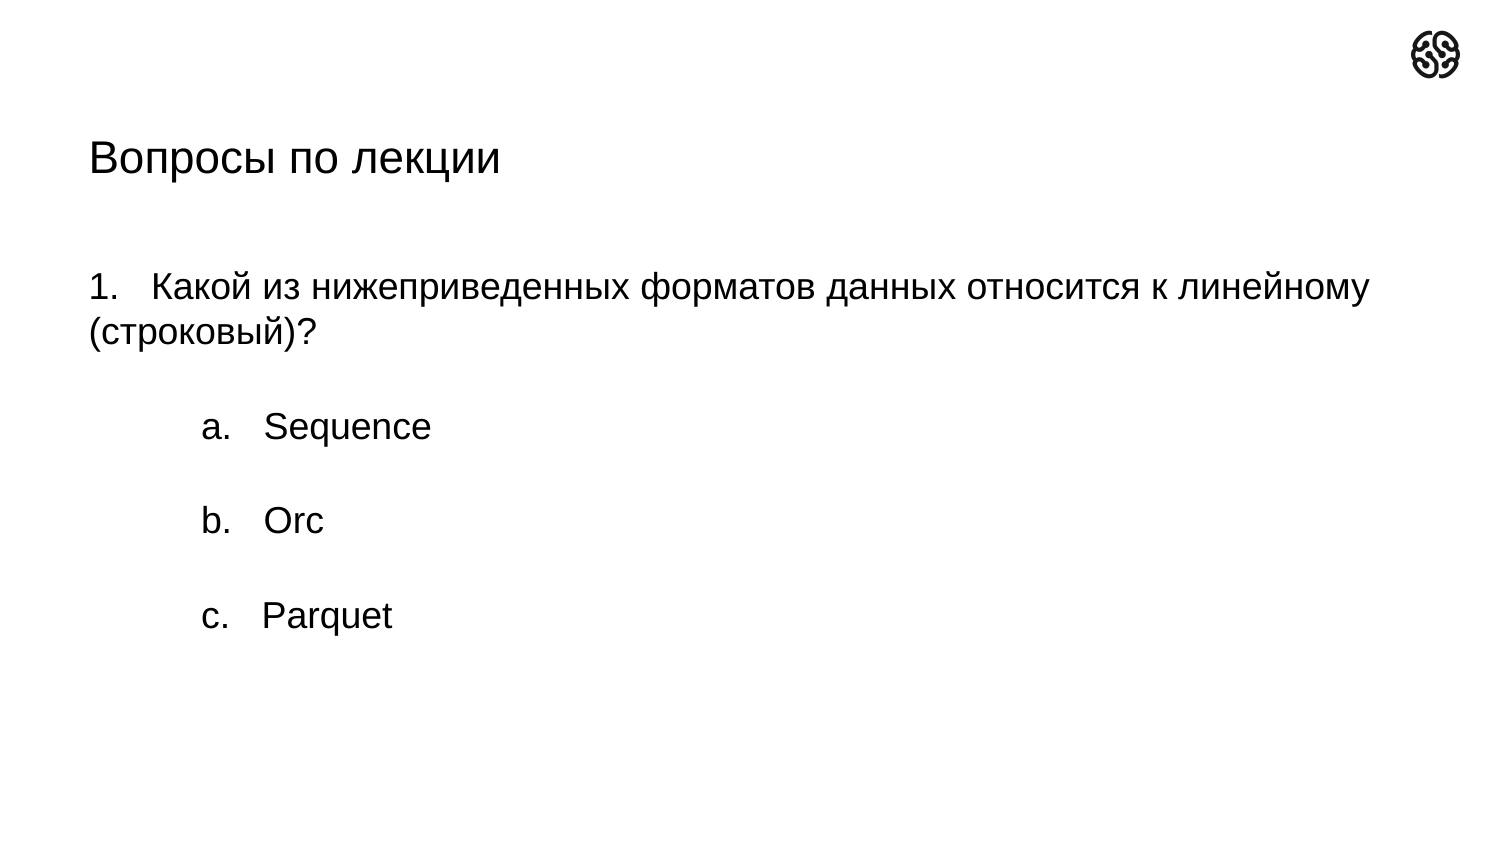

# Вопросы по лекции

1.   Какой из нижеприведенных форматов данных относится к линейному (строковый)?
a.   Sequence
b.   Orc
c.   Parquet